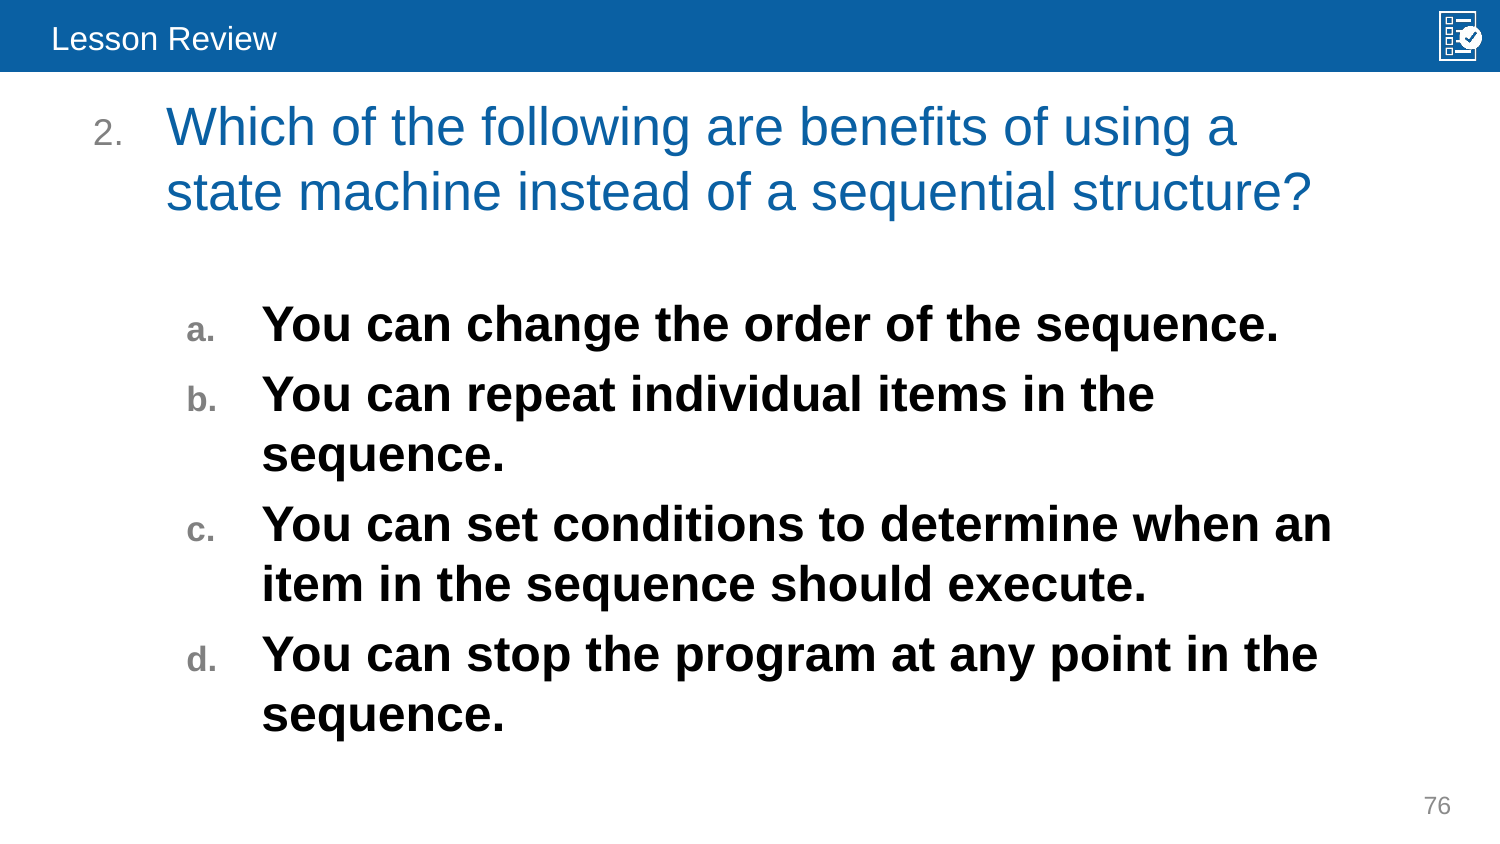

Lesson Review
Which of the following are benefits of using a state machine instead of a sequential structure?

You can change the order of the sequence.
You can repeat individual items in the sequence.
You can set conditions to determine when an item in the sequence should execute.
You can stop the program at any point in the sequence.
76